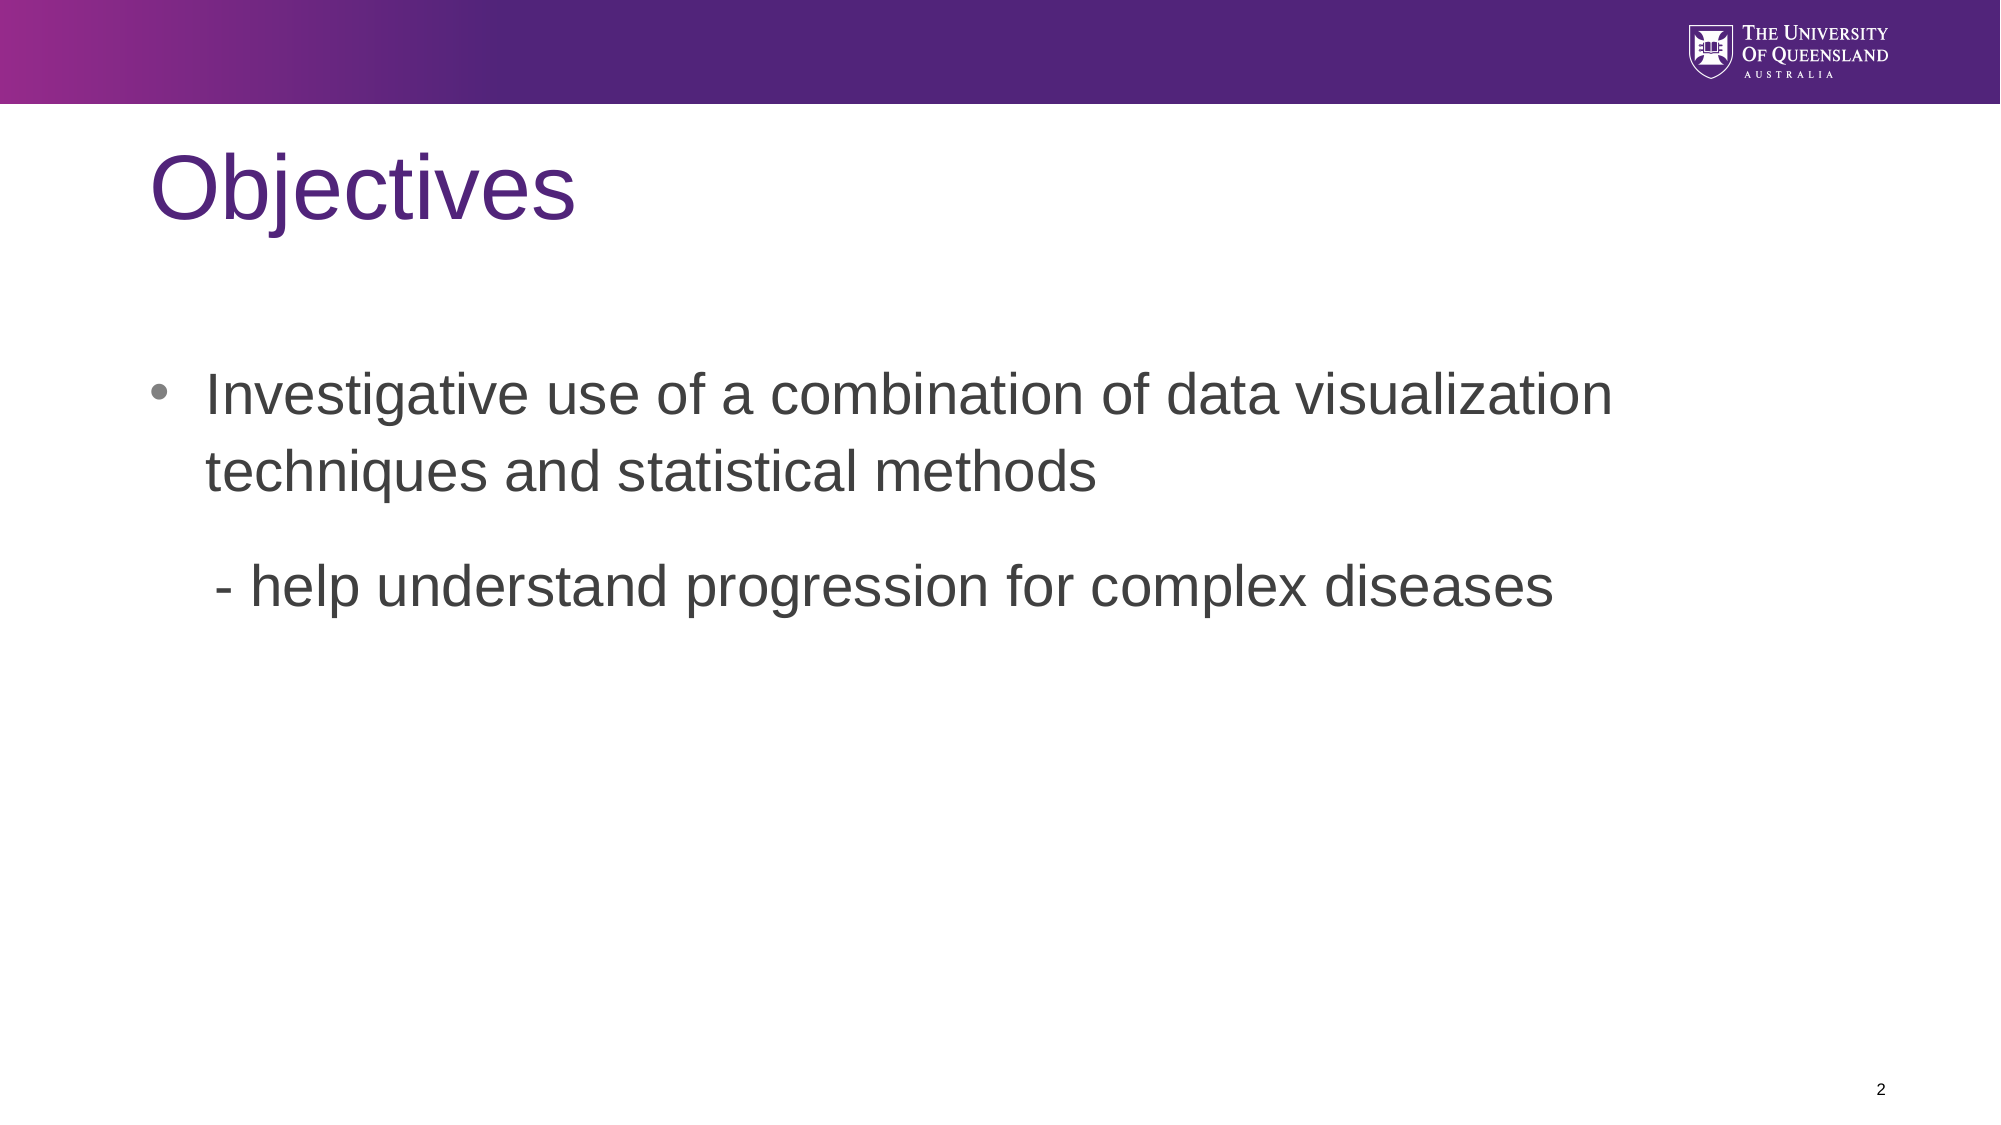

# Objectives
Investigative use of a combination of data visualization techniques and statistical methods
    - help understand progression for complex diseases
2